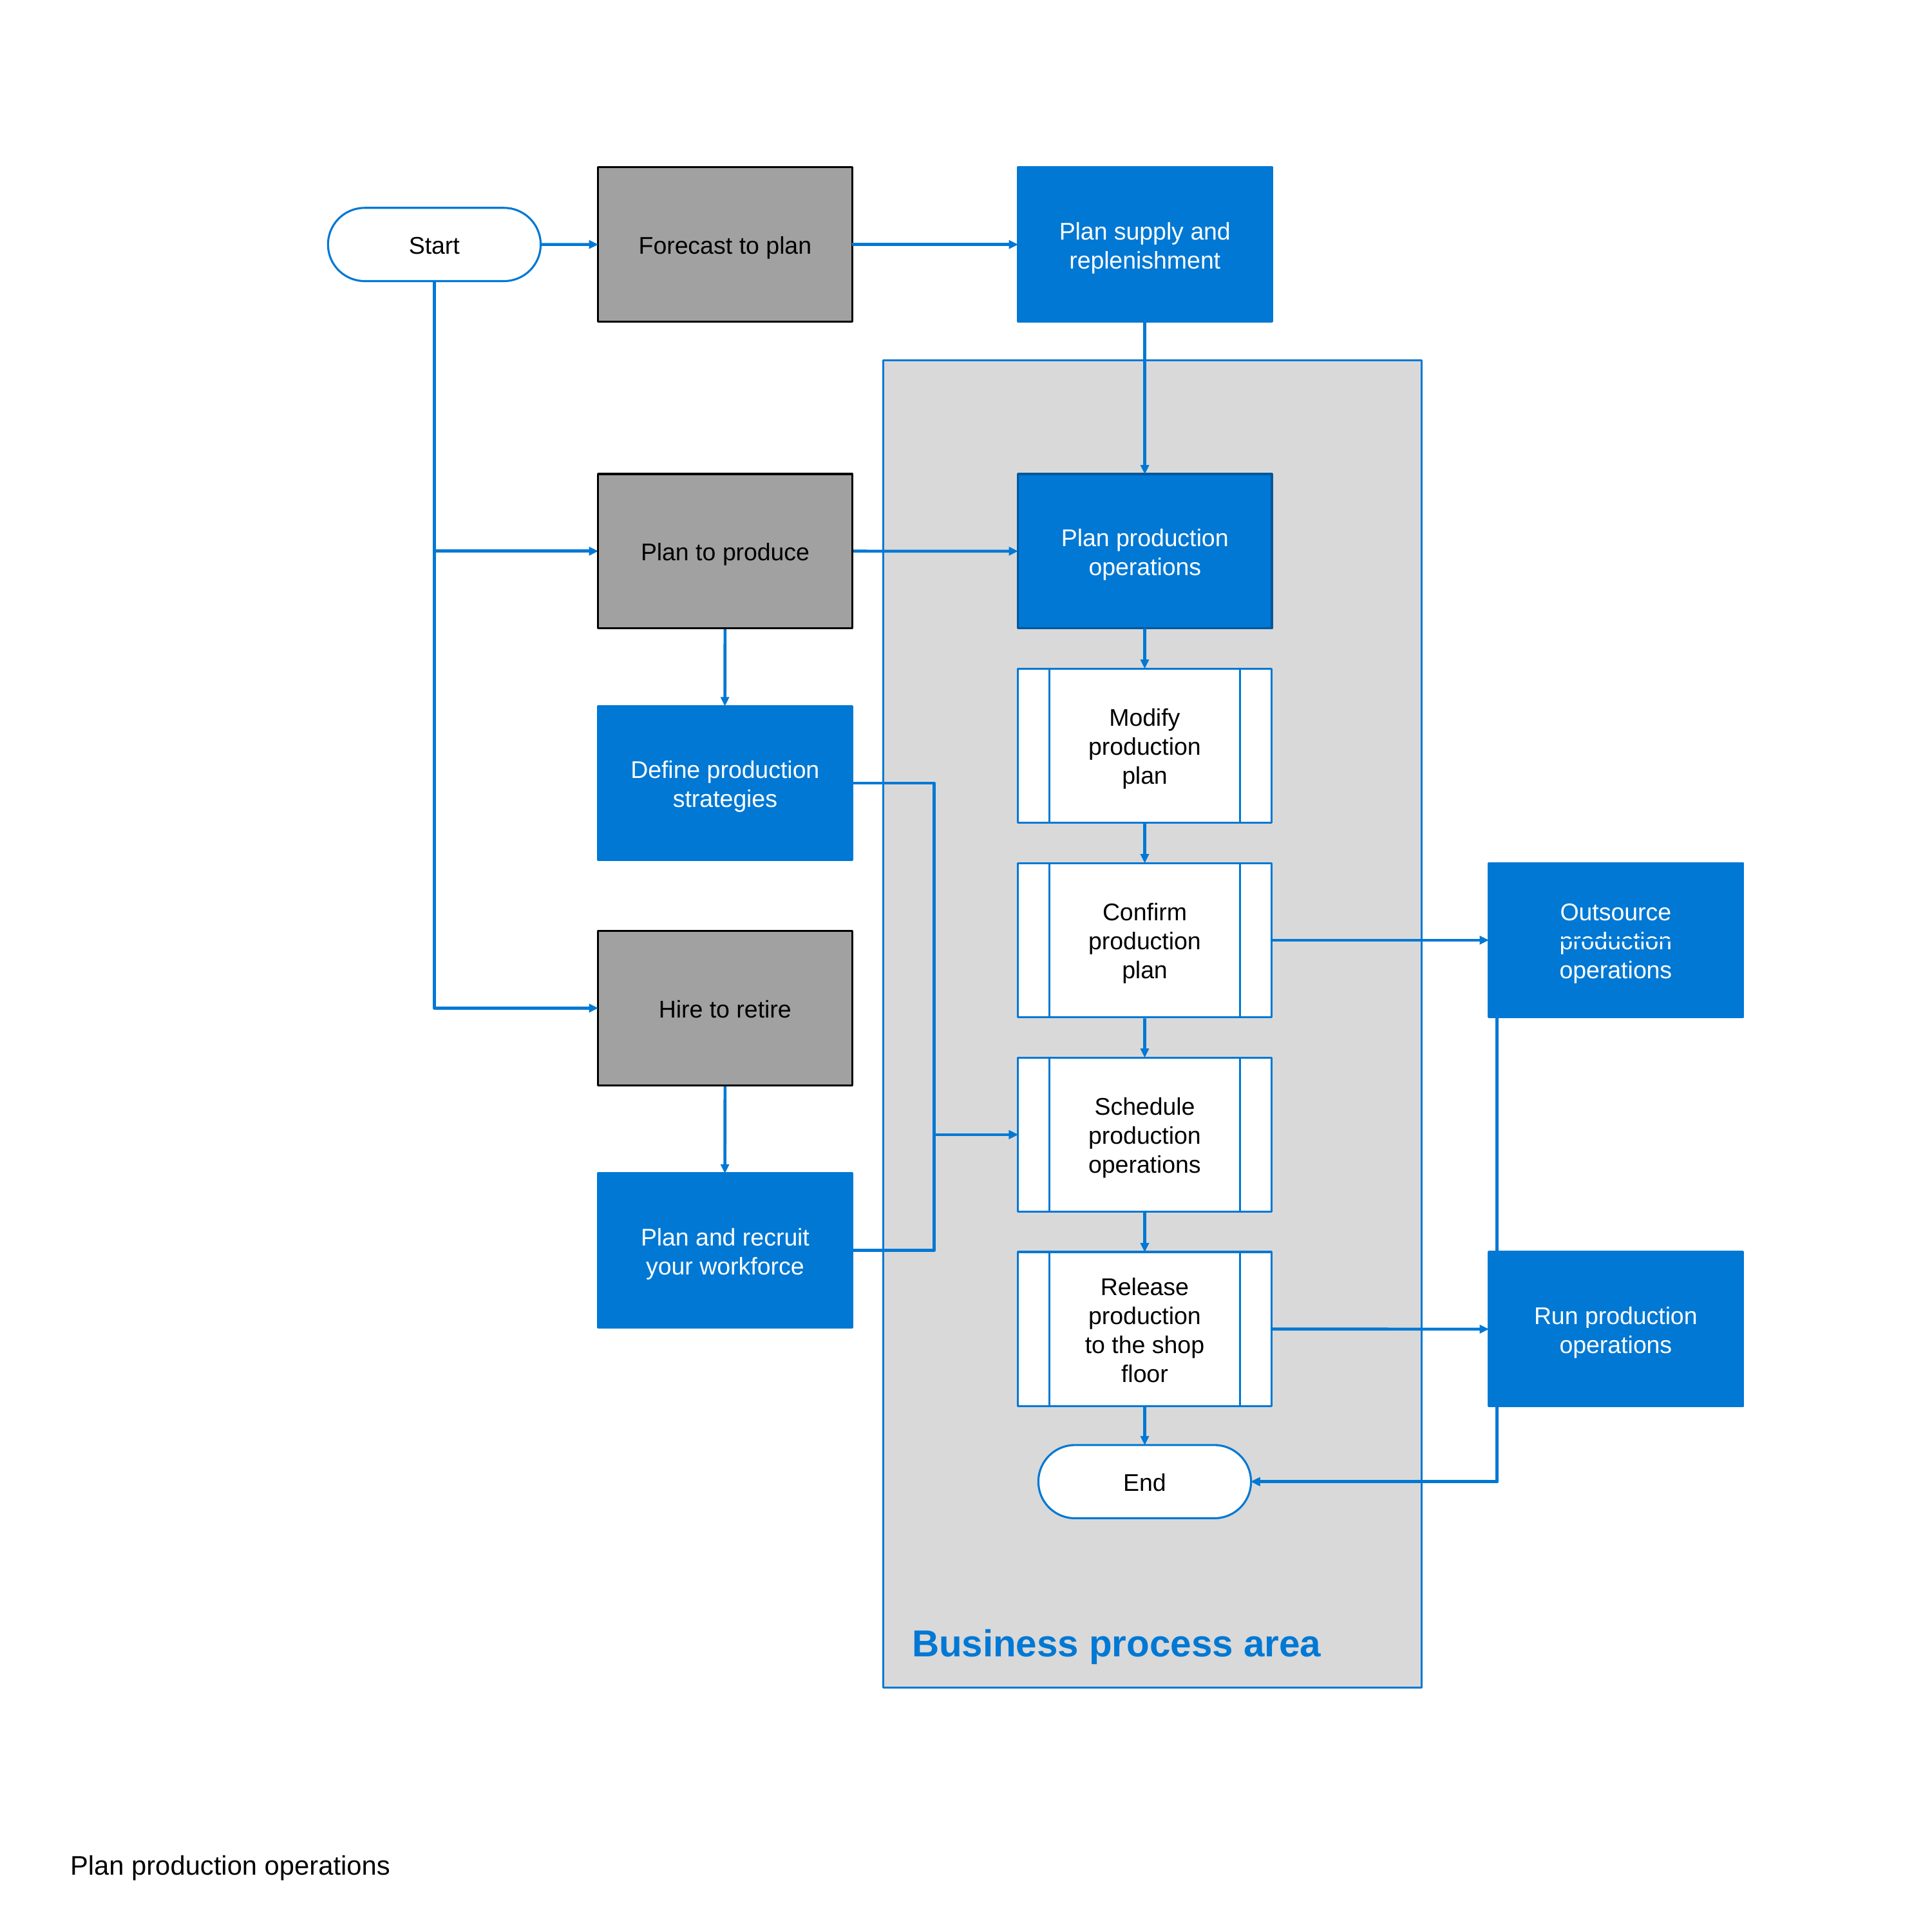

Forecast to plan
Plan supply and replenishment
Start
Business process area
Plan to produce
Plan production operations
Modify production plan
Define production strategies
Confirm production plan
Outsource production operations
Hire to retire
Schedule production operations
Plan and recruit your workforce
Release production to the shop floor
Run production operations
End
Plan production operations